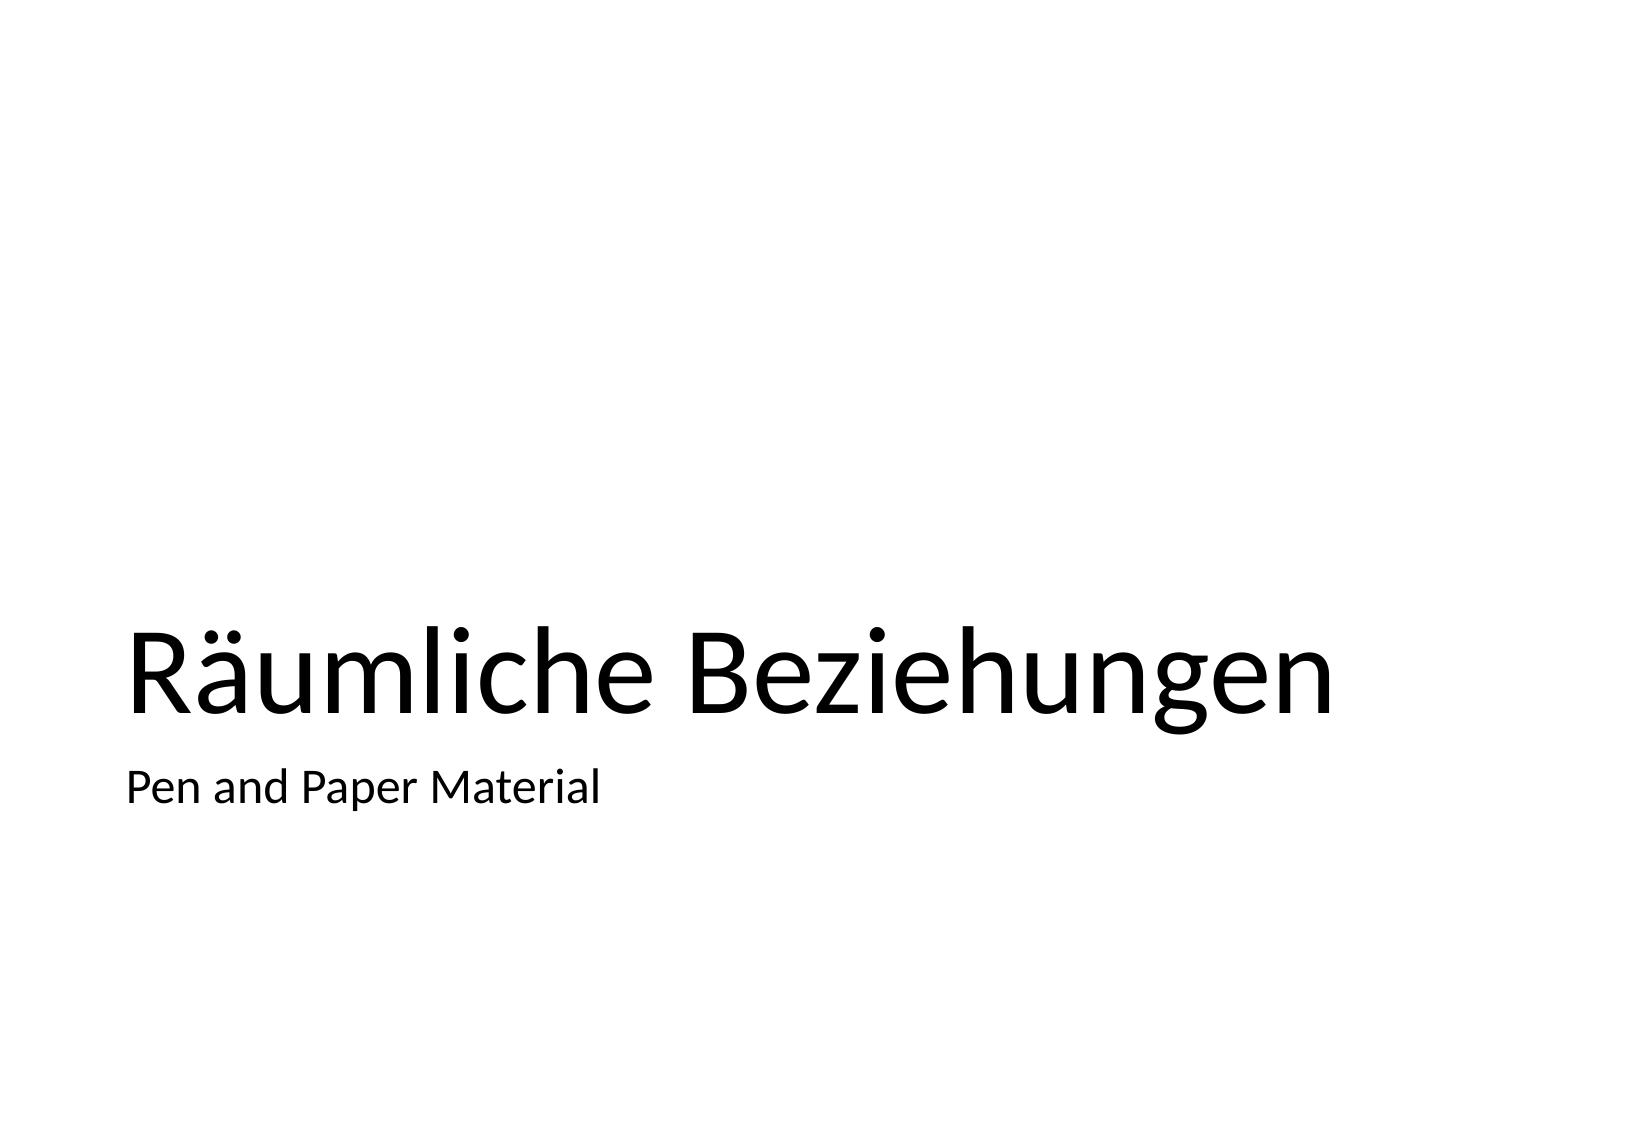

# Räumliche Beziehungen
Pen and Paper Material